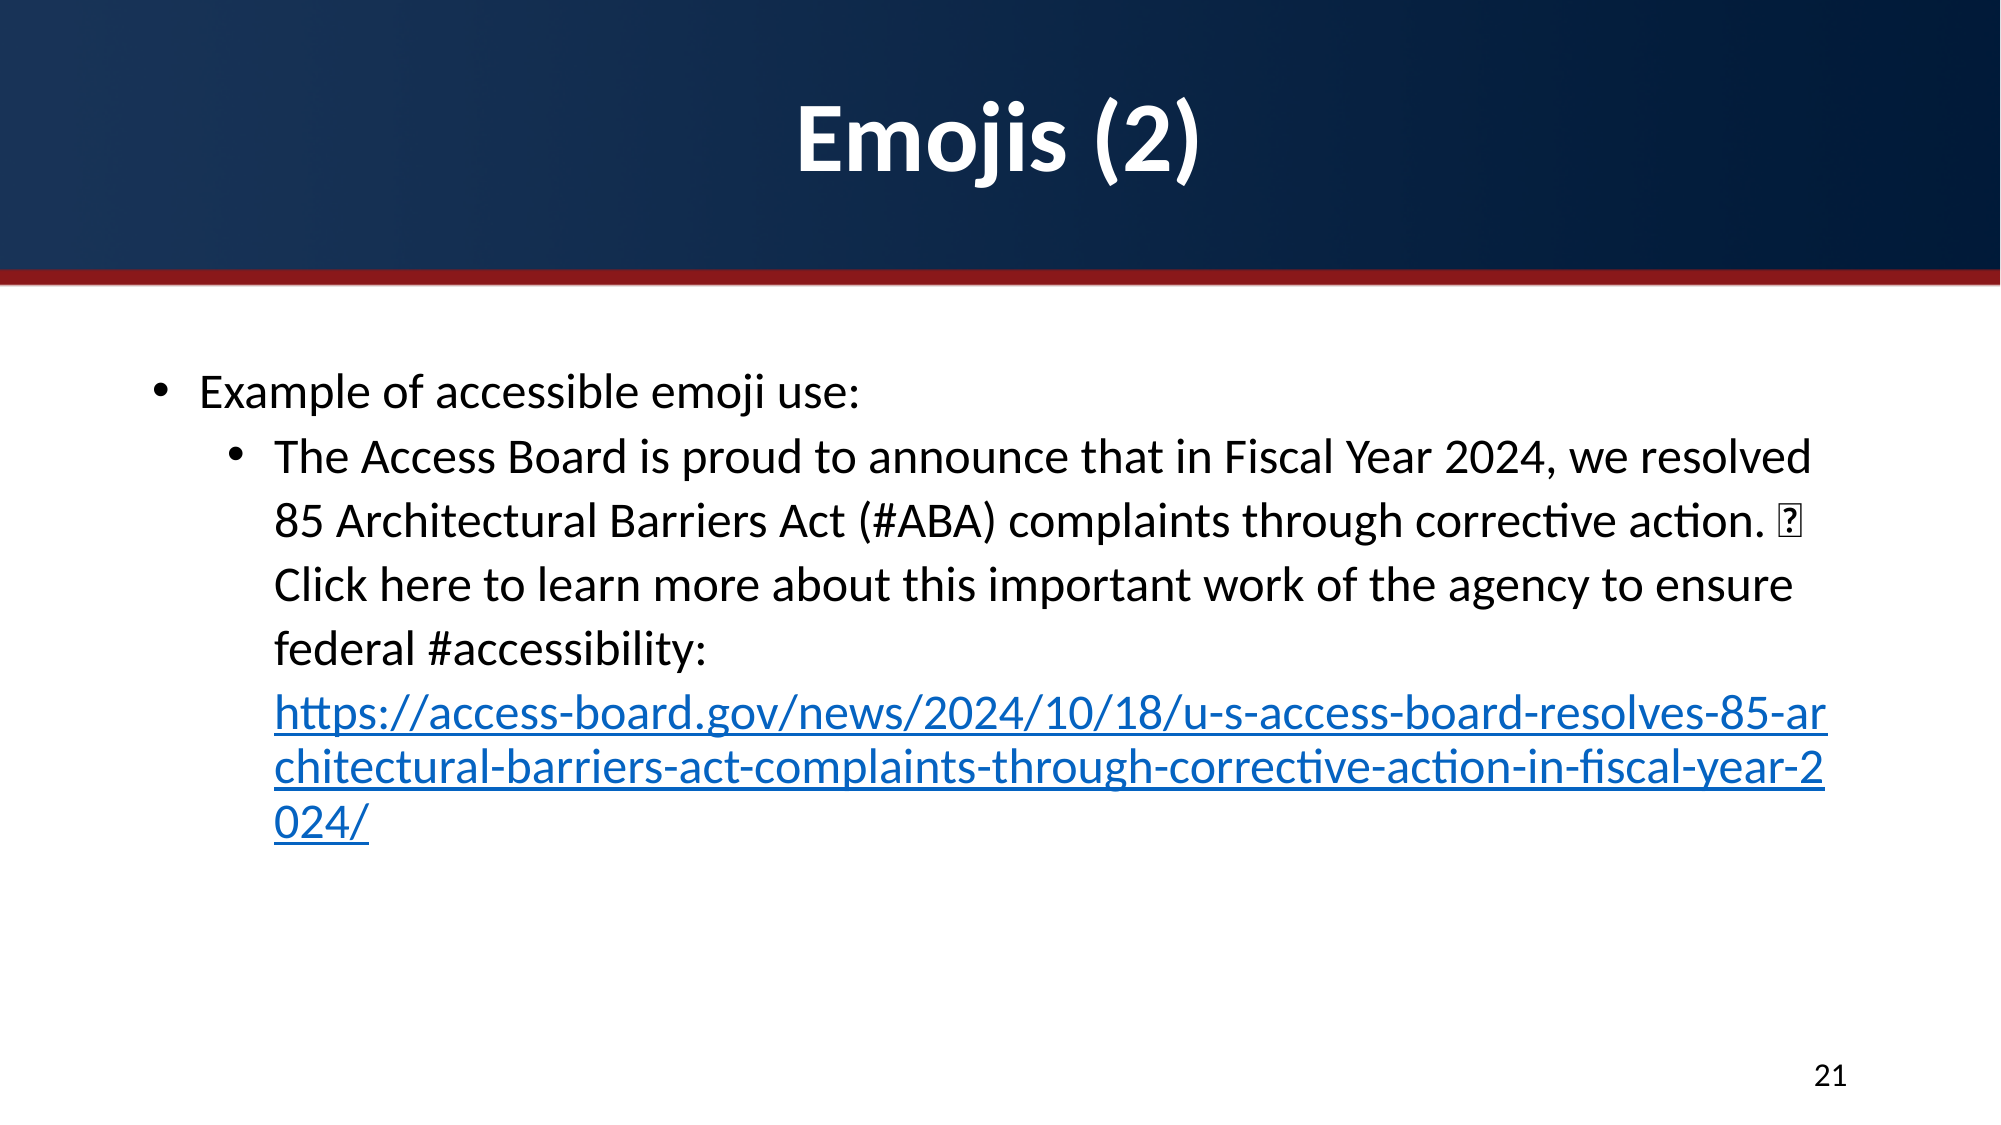

# Emojis (2)
Example of accessible emoji use:
The Access Board is proud to announce that in Fiscal Year 2024, we resolved 85 Architectural Barriers Act (#ABA) complaints through corrective action. 🧰 Click here to learn more about this important work of the agency to ensure federal #accessibility: https://access-board.gov/news/2024/10/18/u-s-access-board-resolves-85-architectural-barriers-act-complaints-through-corrective-action-in-fiscal-year-2024/
21